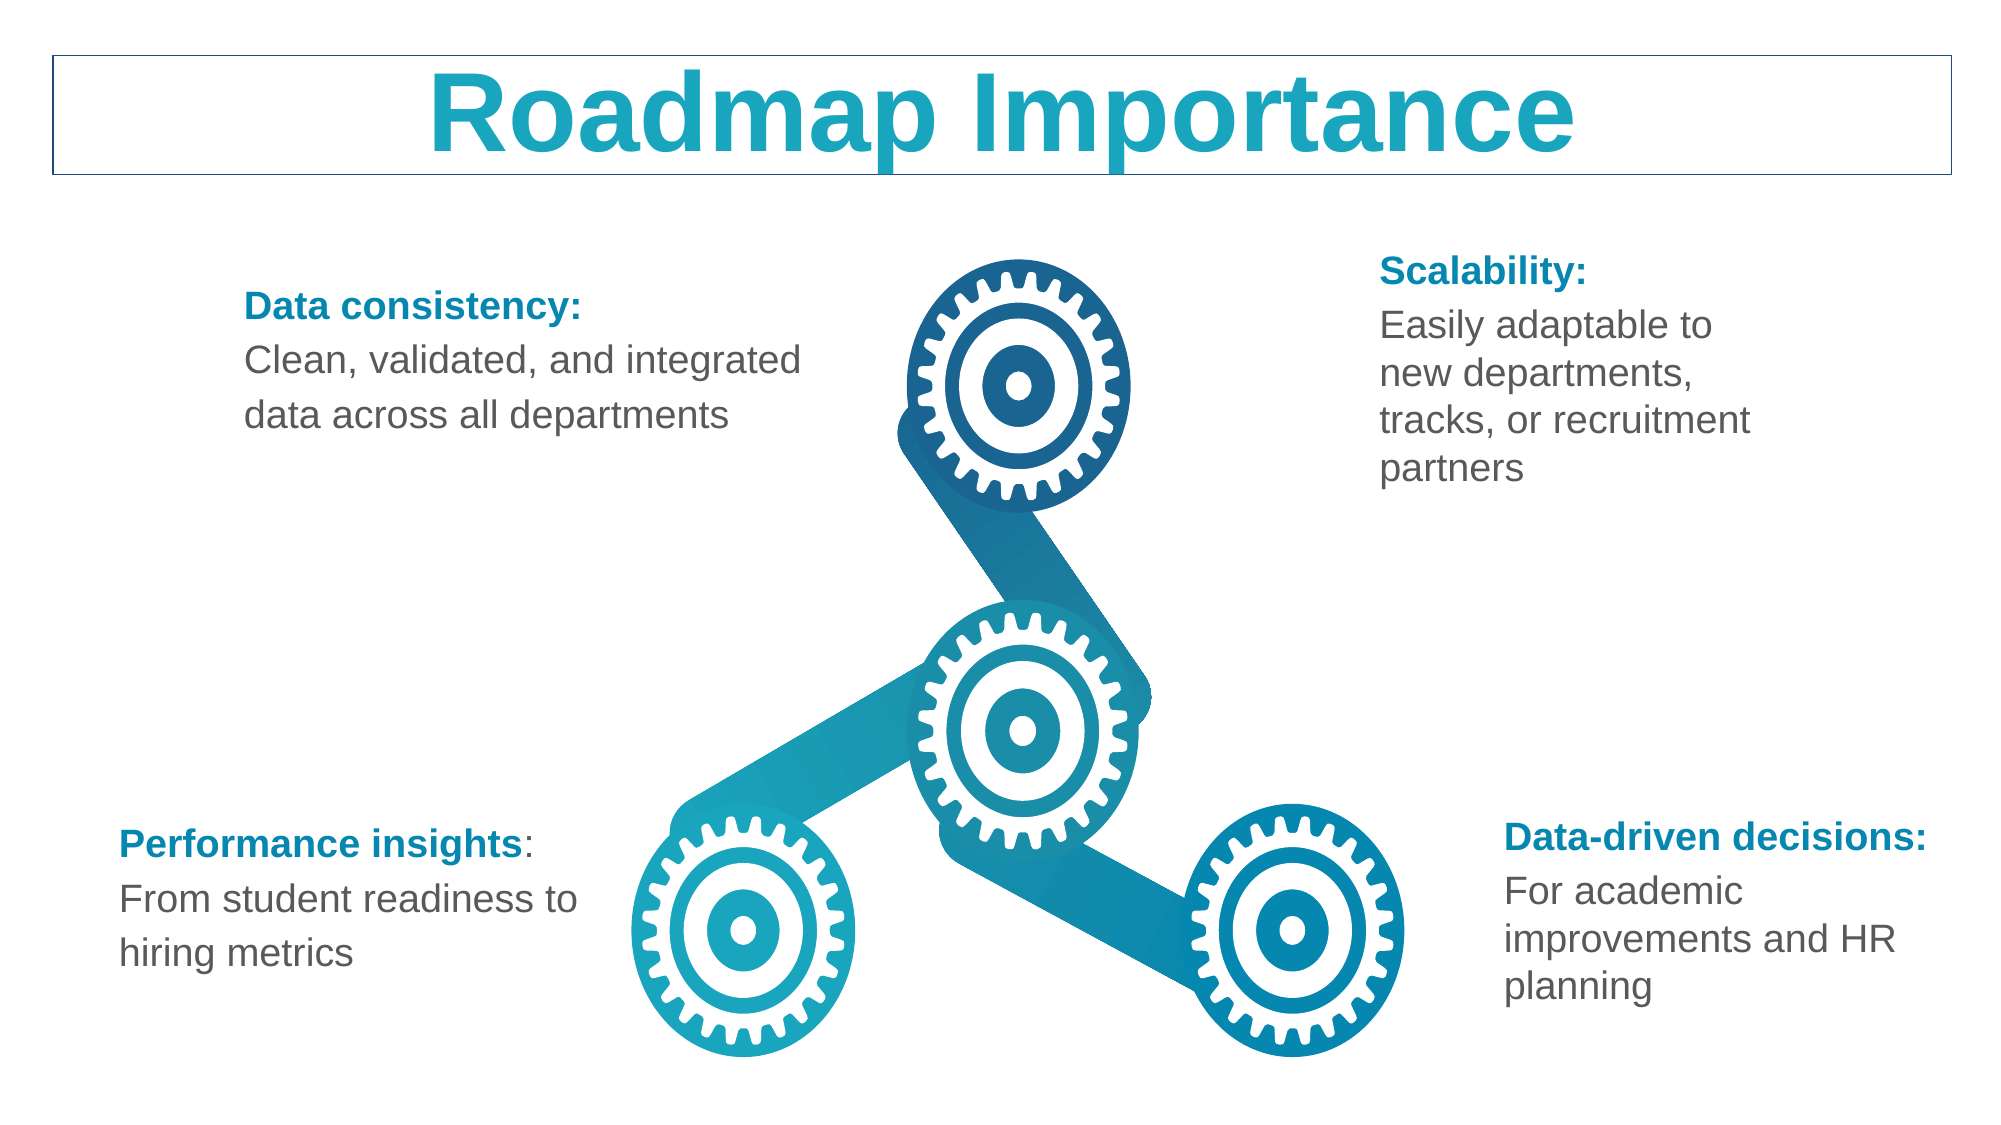

Roadmap Importance
Scalability:
Easily adaptable to new departments, tracks, or recruitment partners

Data consistency:
Clean, validated, and integrated data across all departments

Data-driven decisions:
For academic improvements and HR planning

Performance insights:
From student readiness to hiring metrics